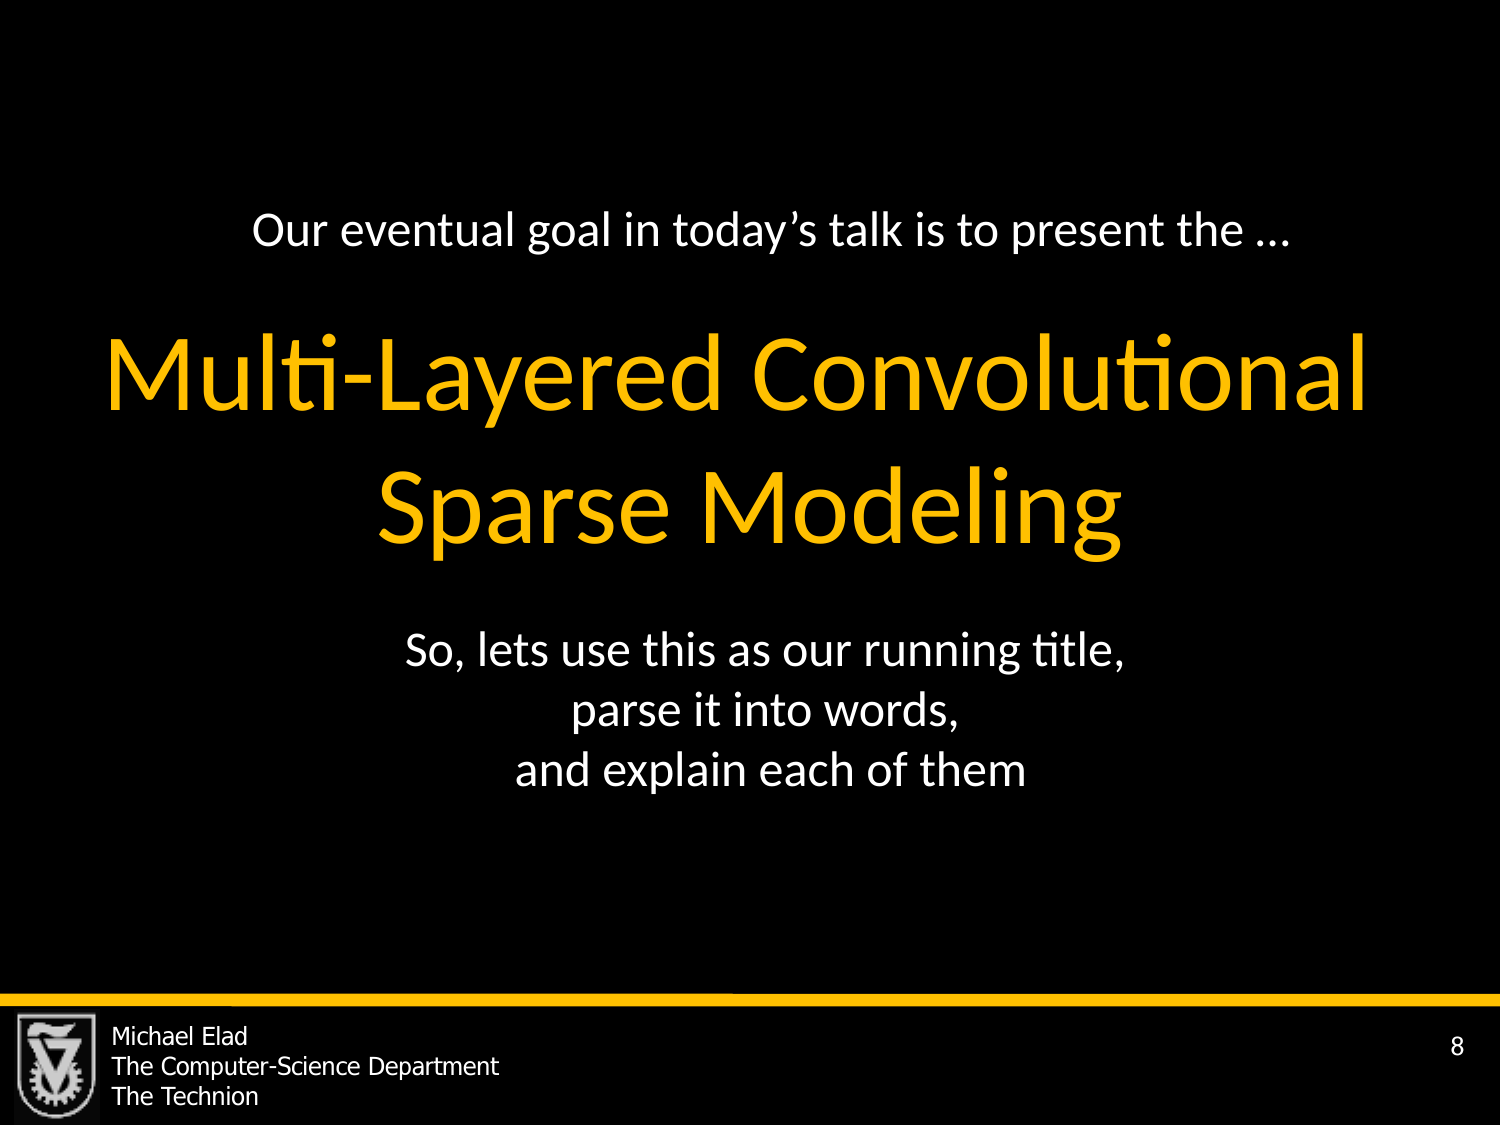

Multi-Layered Convolutional
Sparse Modeling

Our eventual goal in today’s talk is to present the …

So, lets use this as our running title,
parse it into words,
and explain each of them
Michael Elad
The Computer-Science Department
The Technion
8